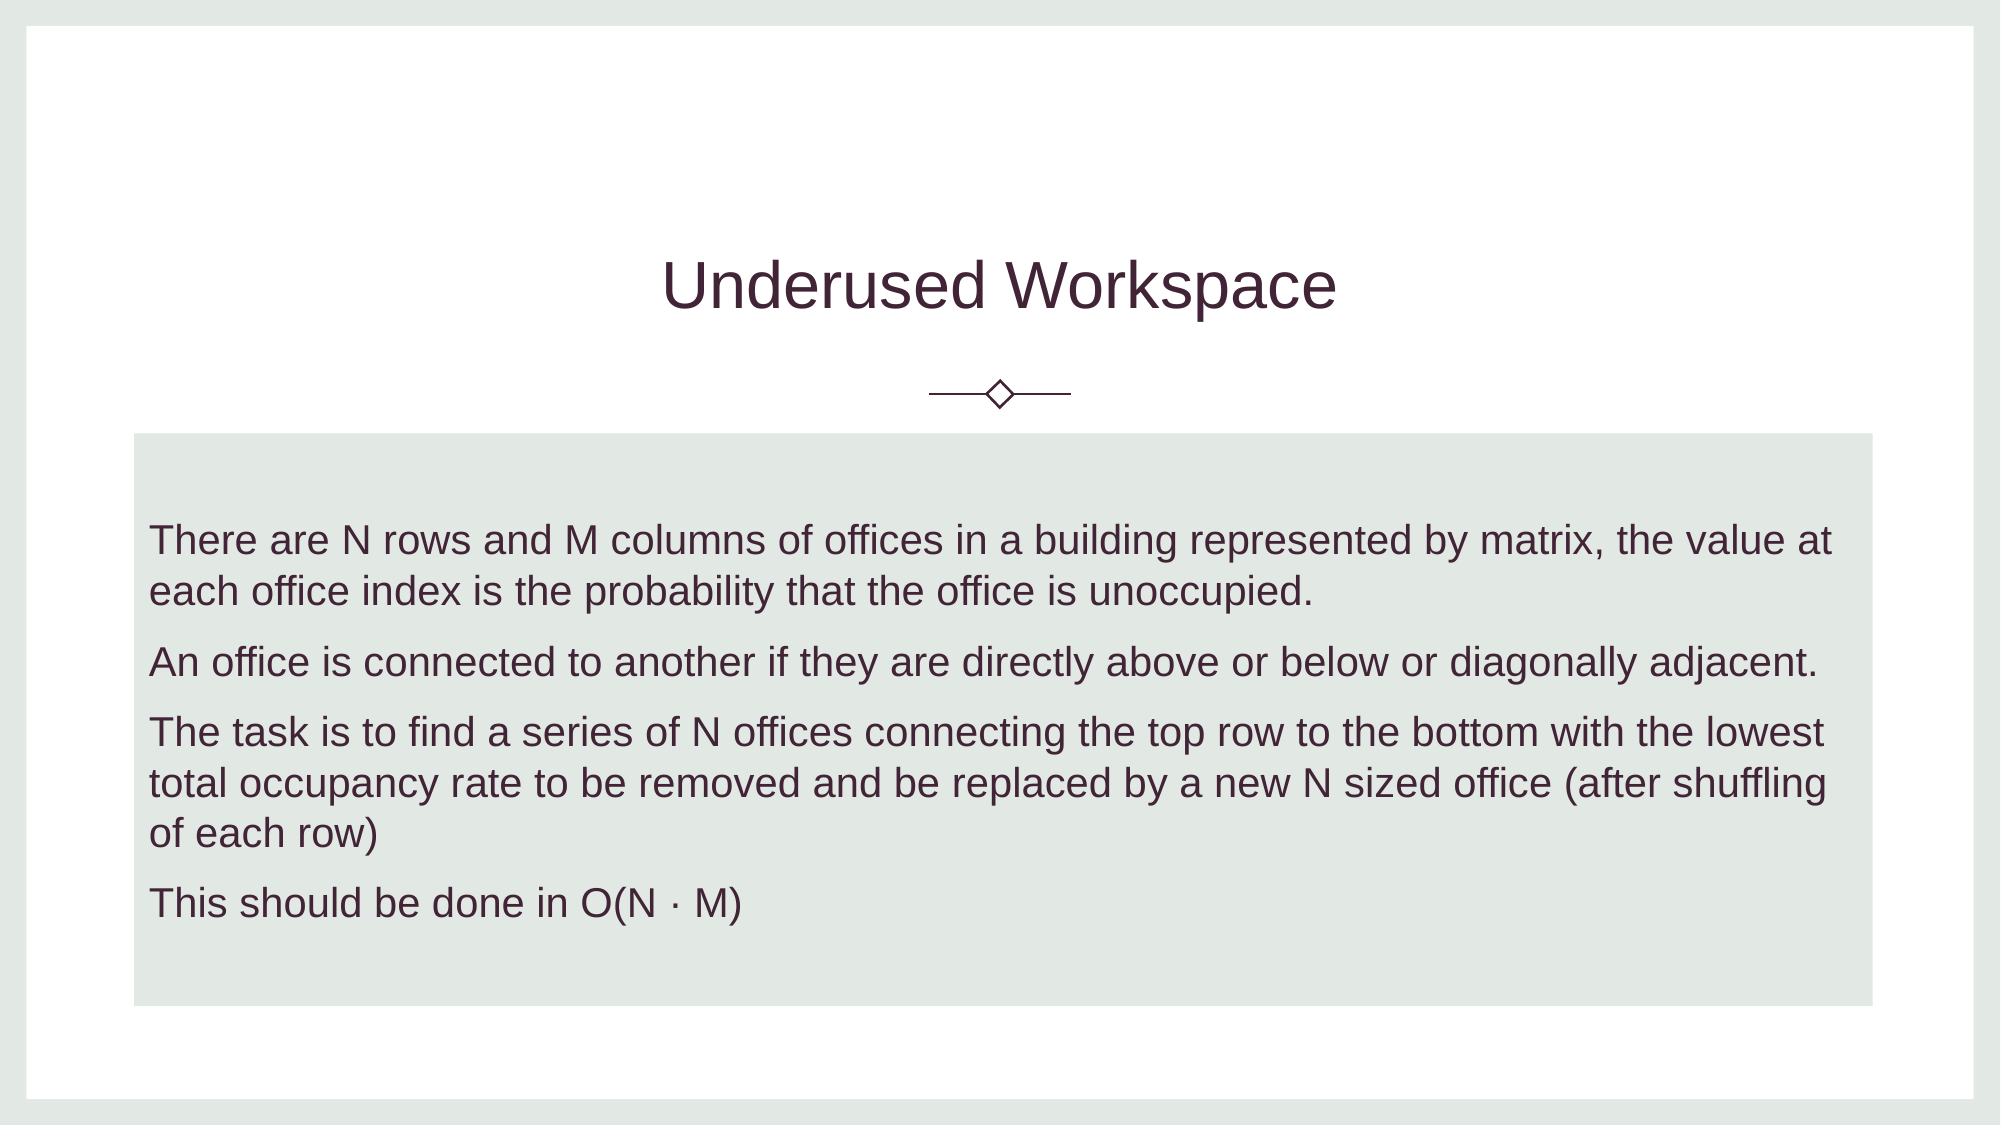

# Underused Workspace

There are N rows and M columns of offices in a building represented by matrix, the value at each office index is the probability that the office is unoccupied.
An office is connected to another if they are directly above or below or diagonally adjacent.
The task is to find a series of N offices connecting the top row to the bottom with the lowest total occupancy rate to be removed and be replaced by a new N sized office (after shuffling of each row)
This should be done in O(N · M)